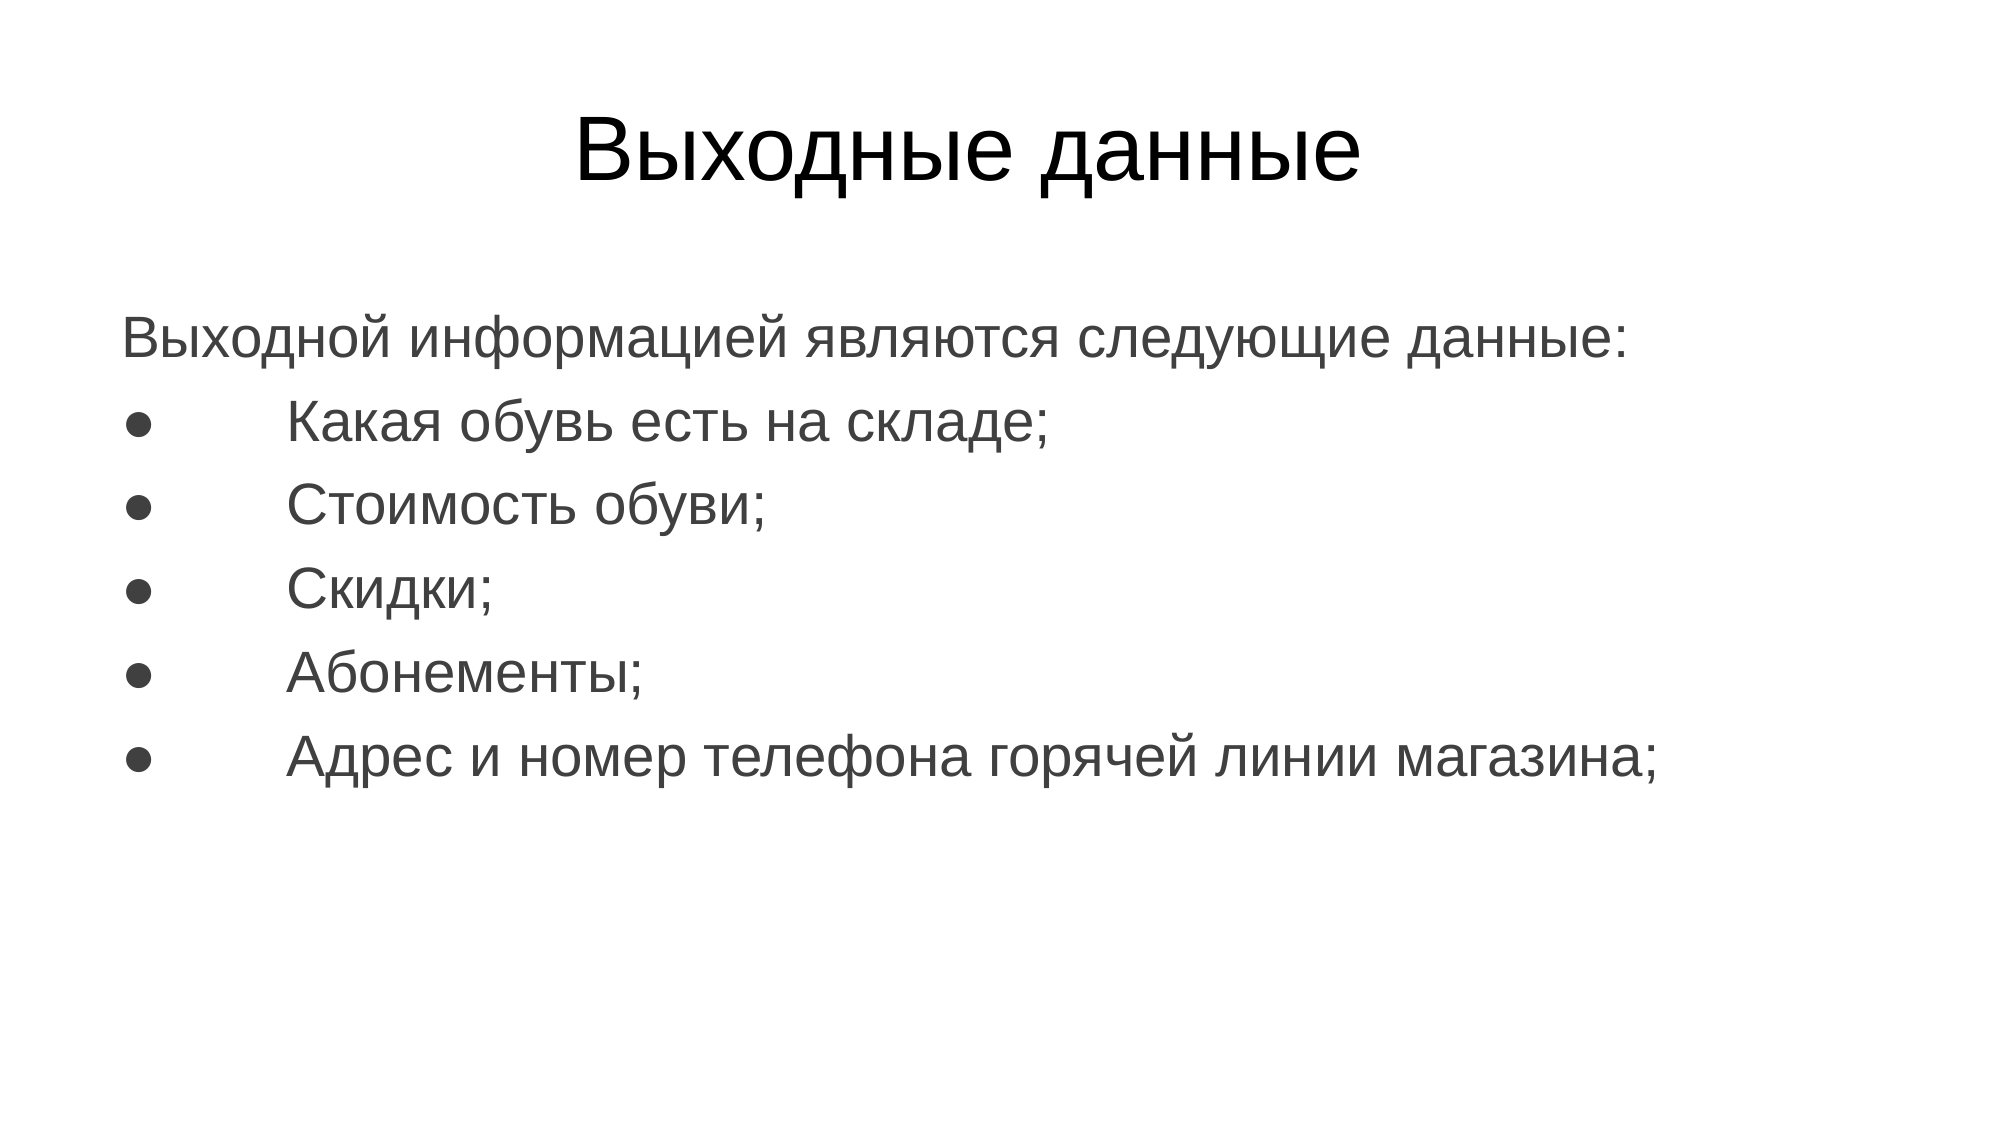

# Выходные данные
Выходной информацией являются следующие данные:
●        Какая обувь есть на складе;
●        Стоимость обуви;
●        Скидки;
●        Абонементы;
●        Адрес и номер телефона горячей линии магазина;